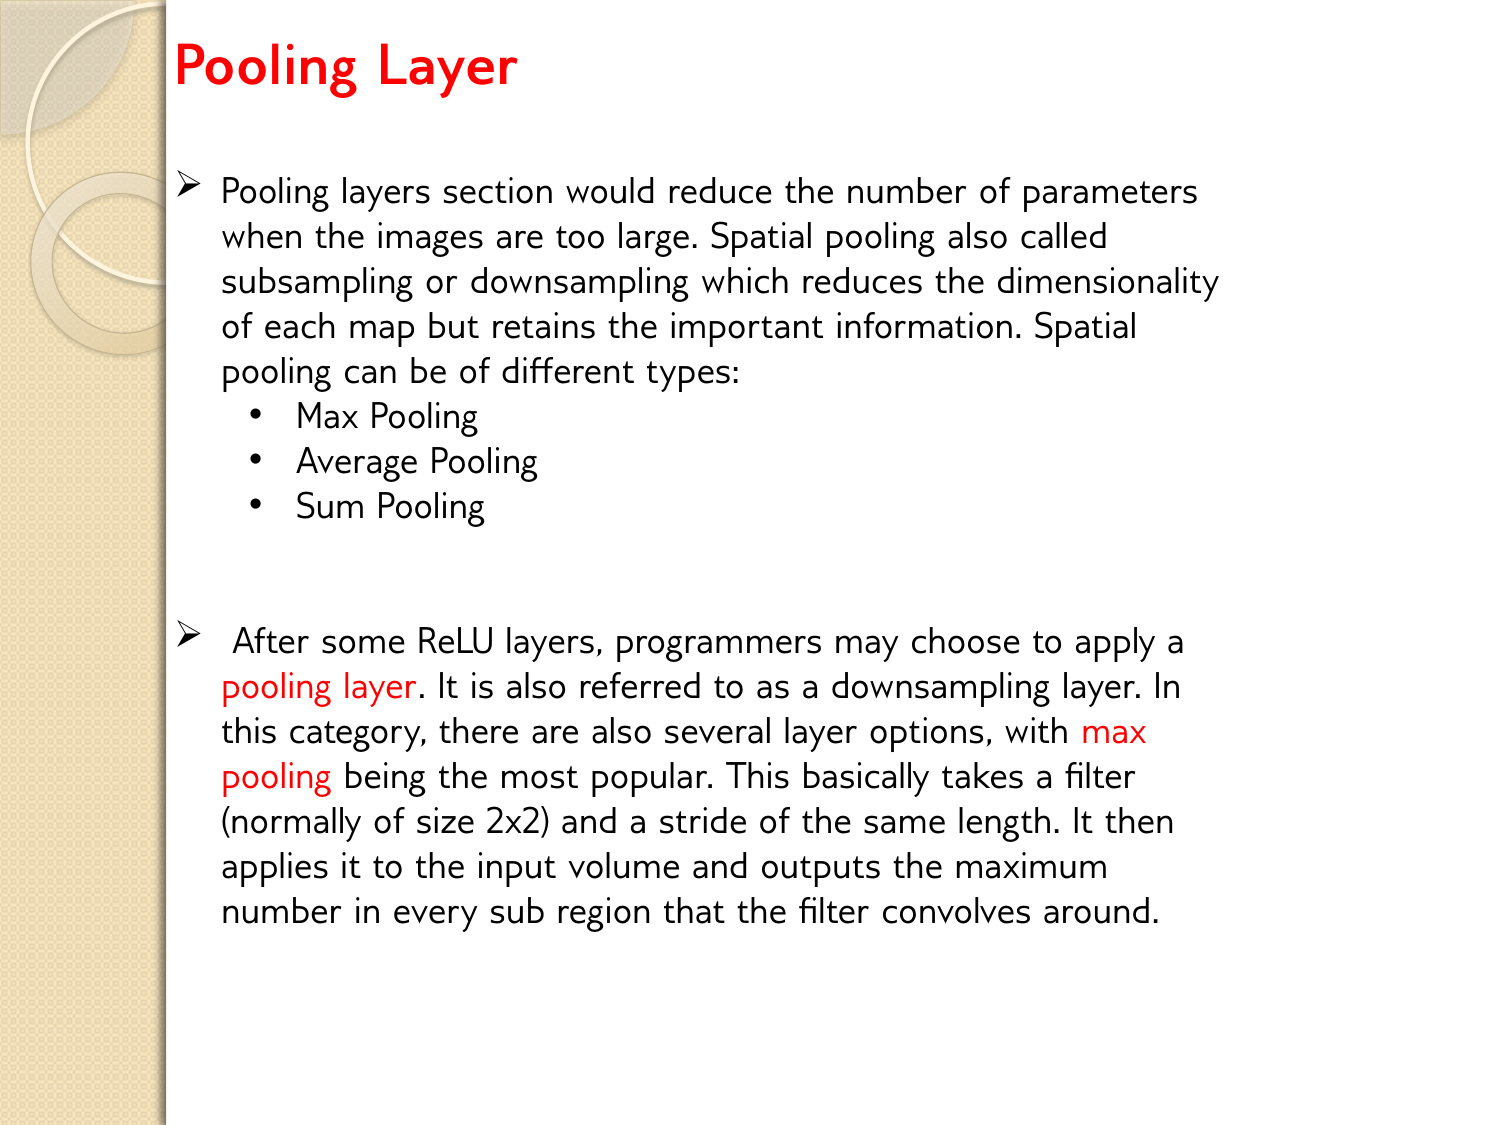

Pooling Layer

Pooling layers section would reduce the number of parameters when the images are too large. Spatial pooling also called subsampling or downsampling which reduces the dimensionality of each map but retains the important information. Spatial pooling can be of different types:
Max Pooling
Average Pooling
Sum Pooling

 After some ReLU layers, programmers may choose to apply a pooling layer. It is also referred to as a downsampling layer. In this category, there are also several layer options, with max pooling being the most popular. This basically takes a filter (normally of size 2x2) and a stride of the same length. It then applies it to the input volume and outputs the maximum number in every sub region that the filter convolves around.